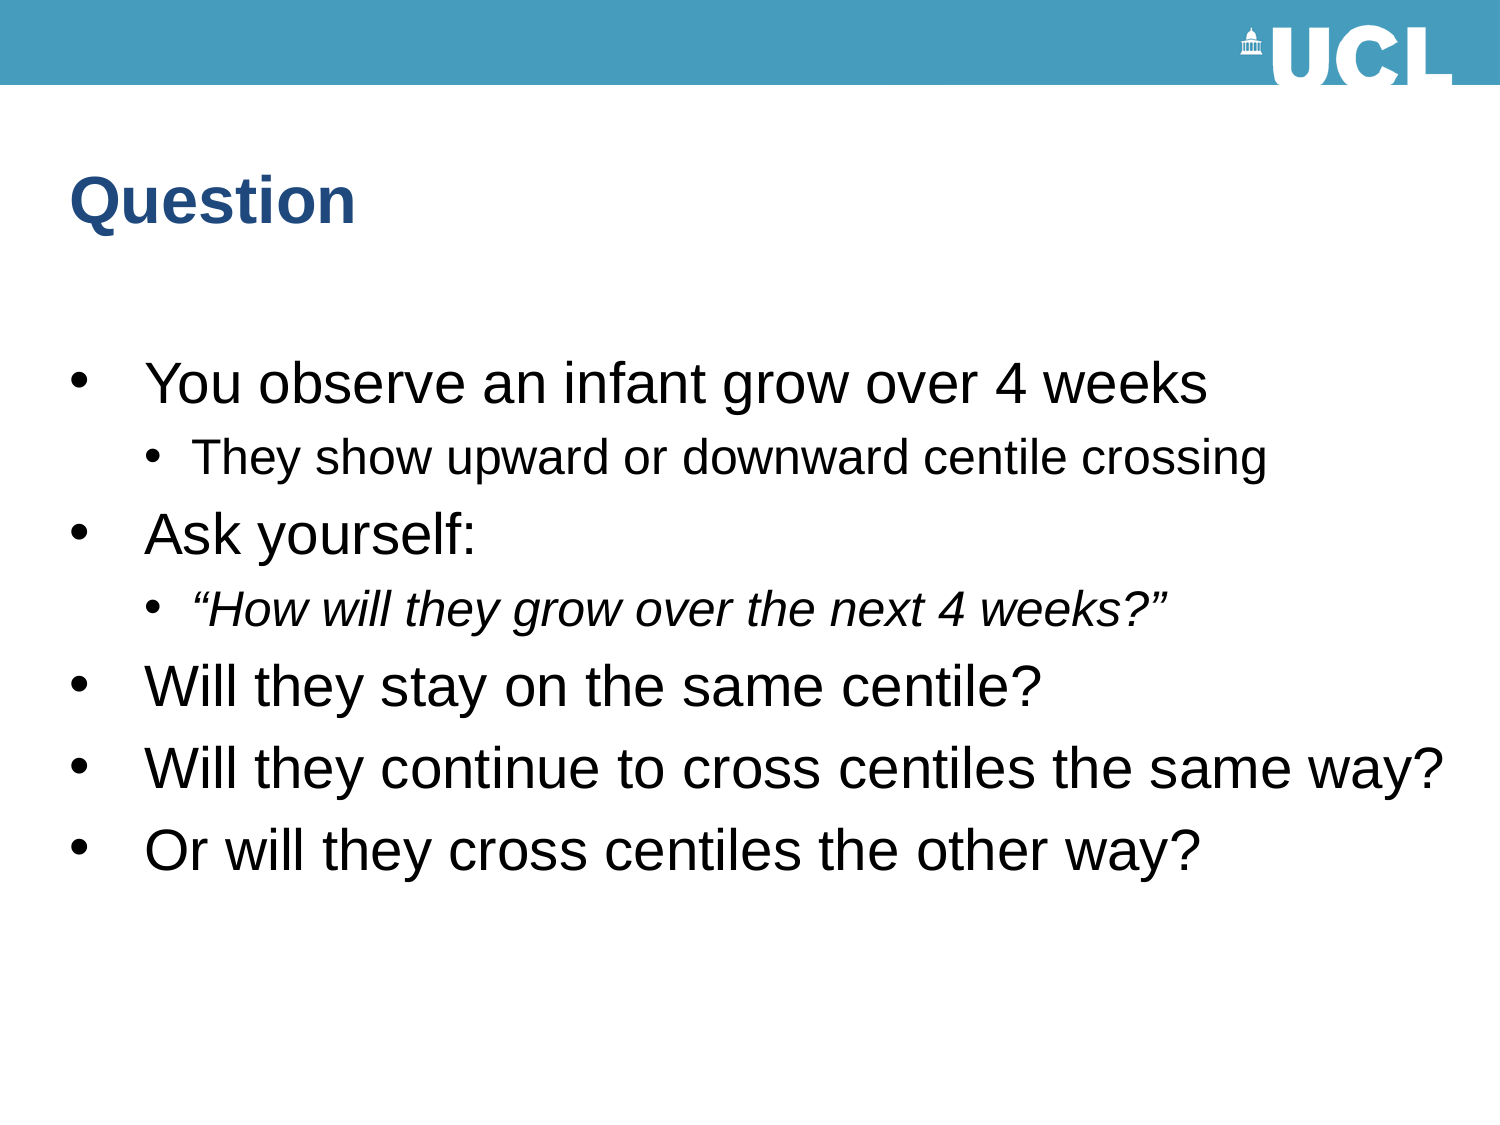

# Question
You observe an infant grow over 4 weeks
They show upward or downward centile crossing
Ask yourself:
“How will they grow over the next 4 weeks?”
Will they stay on the same centile?
Will they continue to cross centiles the same way?
Or will they cross centiles the other way?